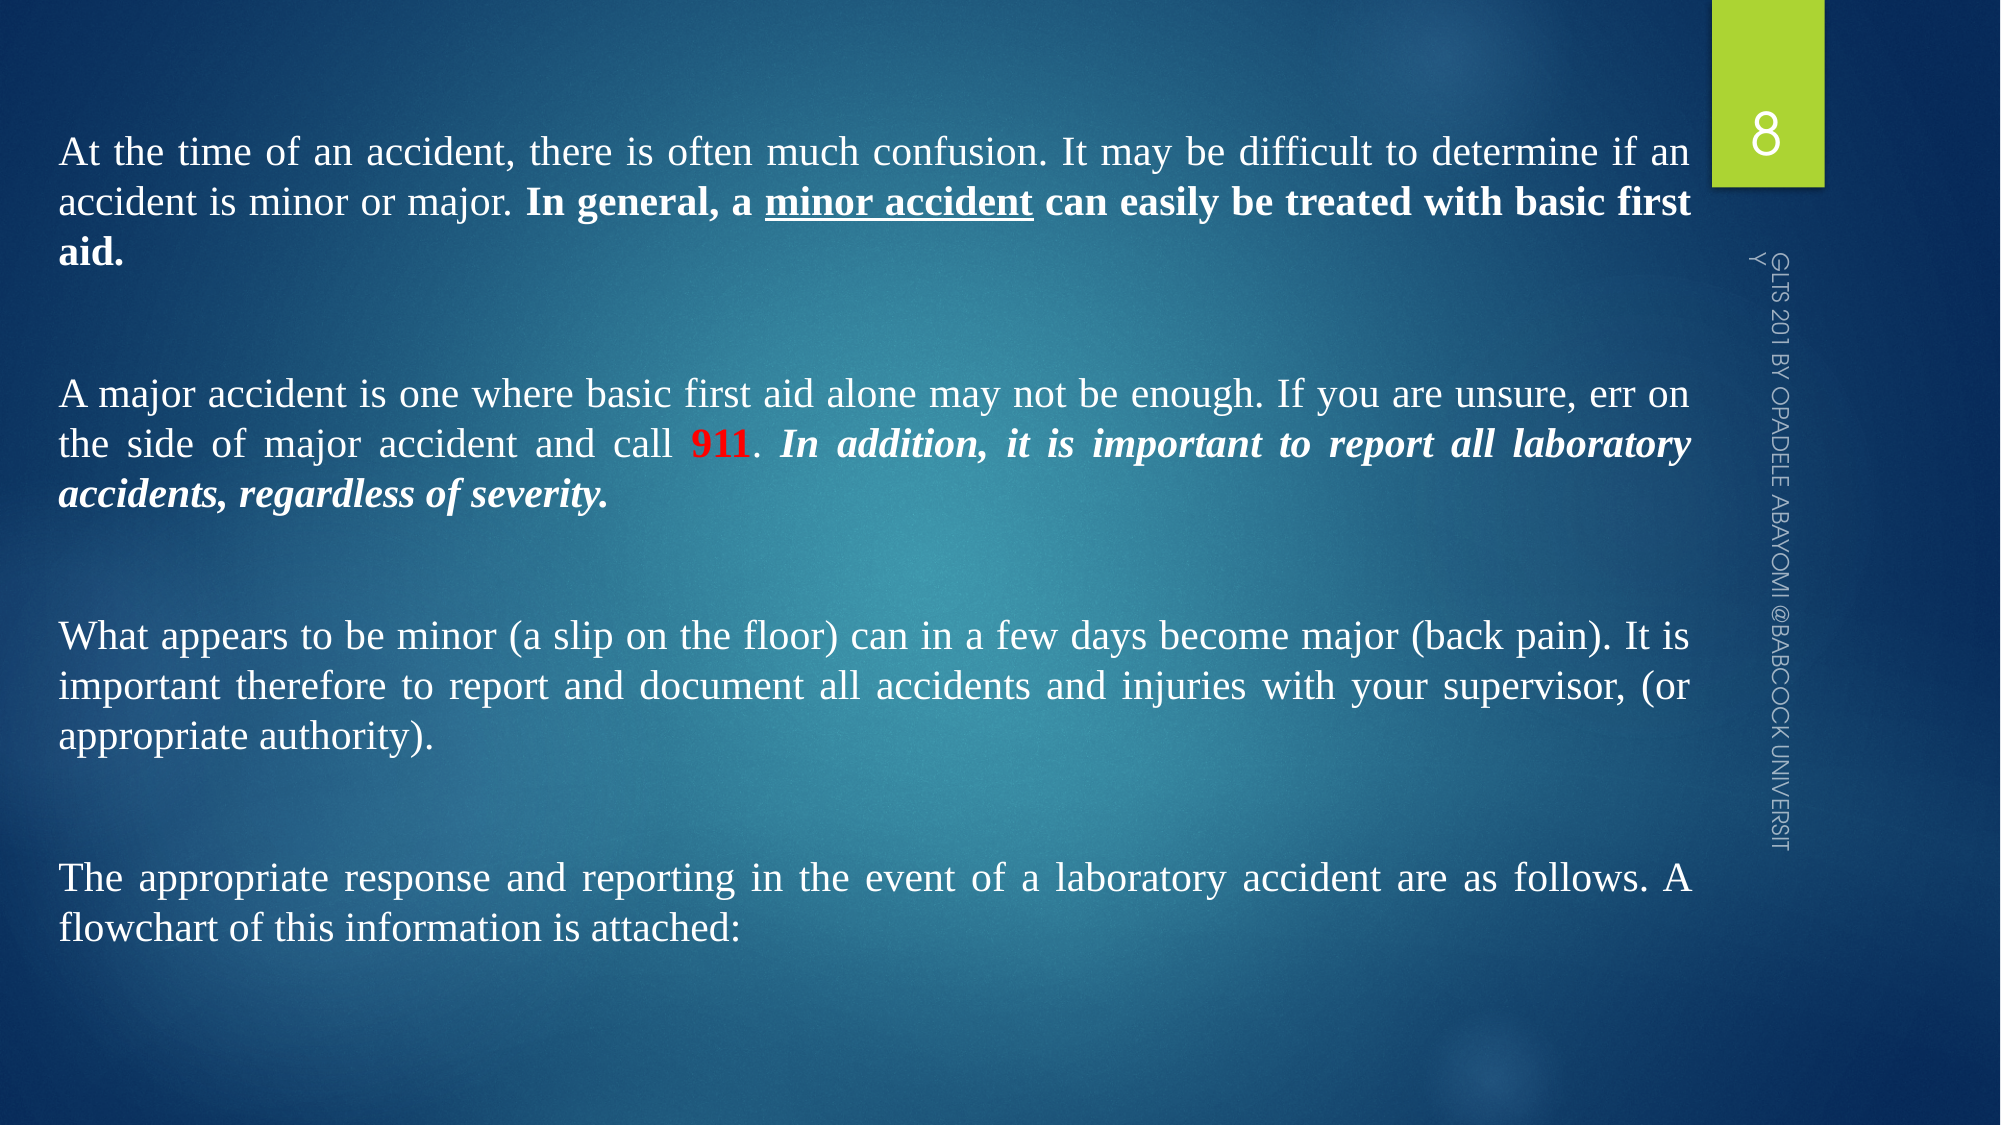

8
At the time of an accident, there is often much confusion. It may be difficult to determine if an accident is minor or major. In general, a minor accident can easily be treated with basic first aid.

A major accident is one where basic first aid alone may not be enough. If you are unsure, err on the side of major accident and call 911. In addition, it is important to report all laboratory accidents, regardless of severity.

What appears to be minor (a slip on the floor) can in a few days become major (back pain). It is important therefore to report and document all accidents and injuries with your supervisor, (or appropriate authority).

The appropriate response and reporting in the event of a laboratory accident are as follows. A flowchart of this information is attached:
GLTS 201 BY OPADELE ABAYOMI @BABCOCK UNIVERSITY